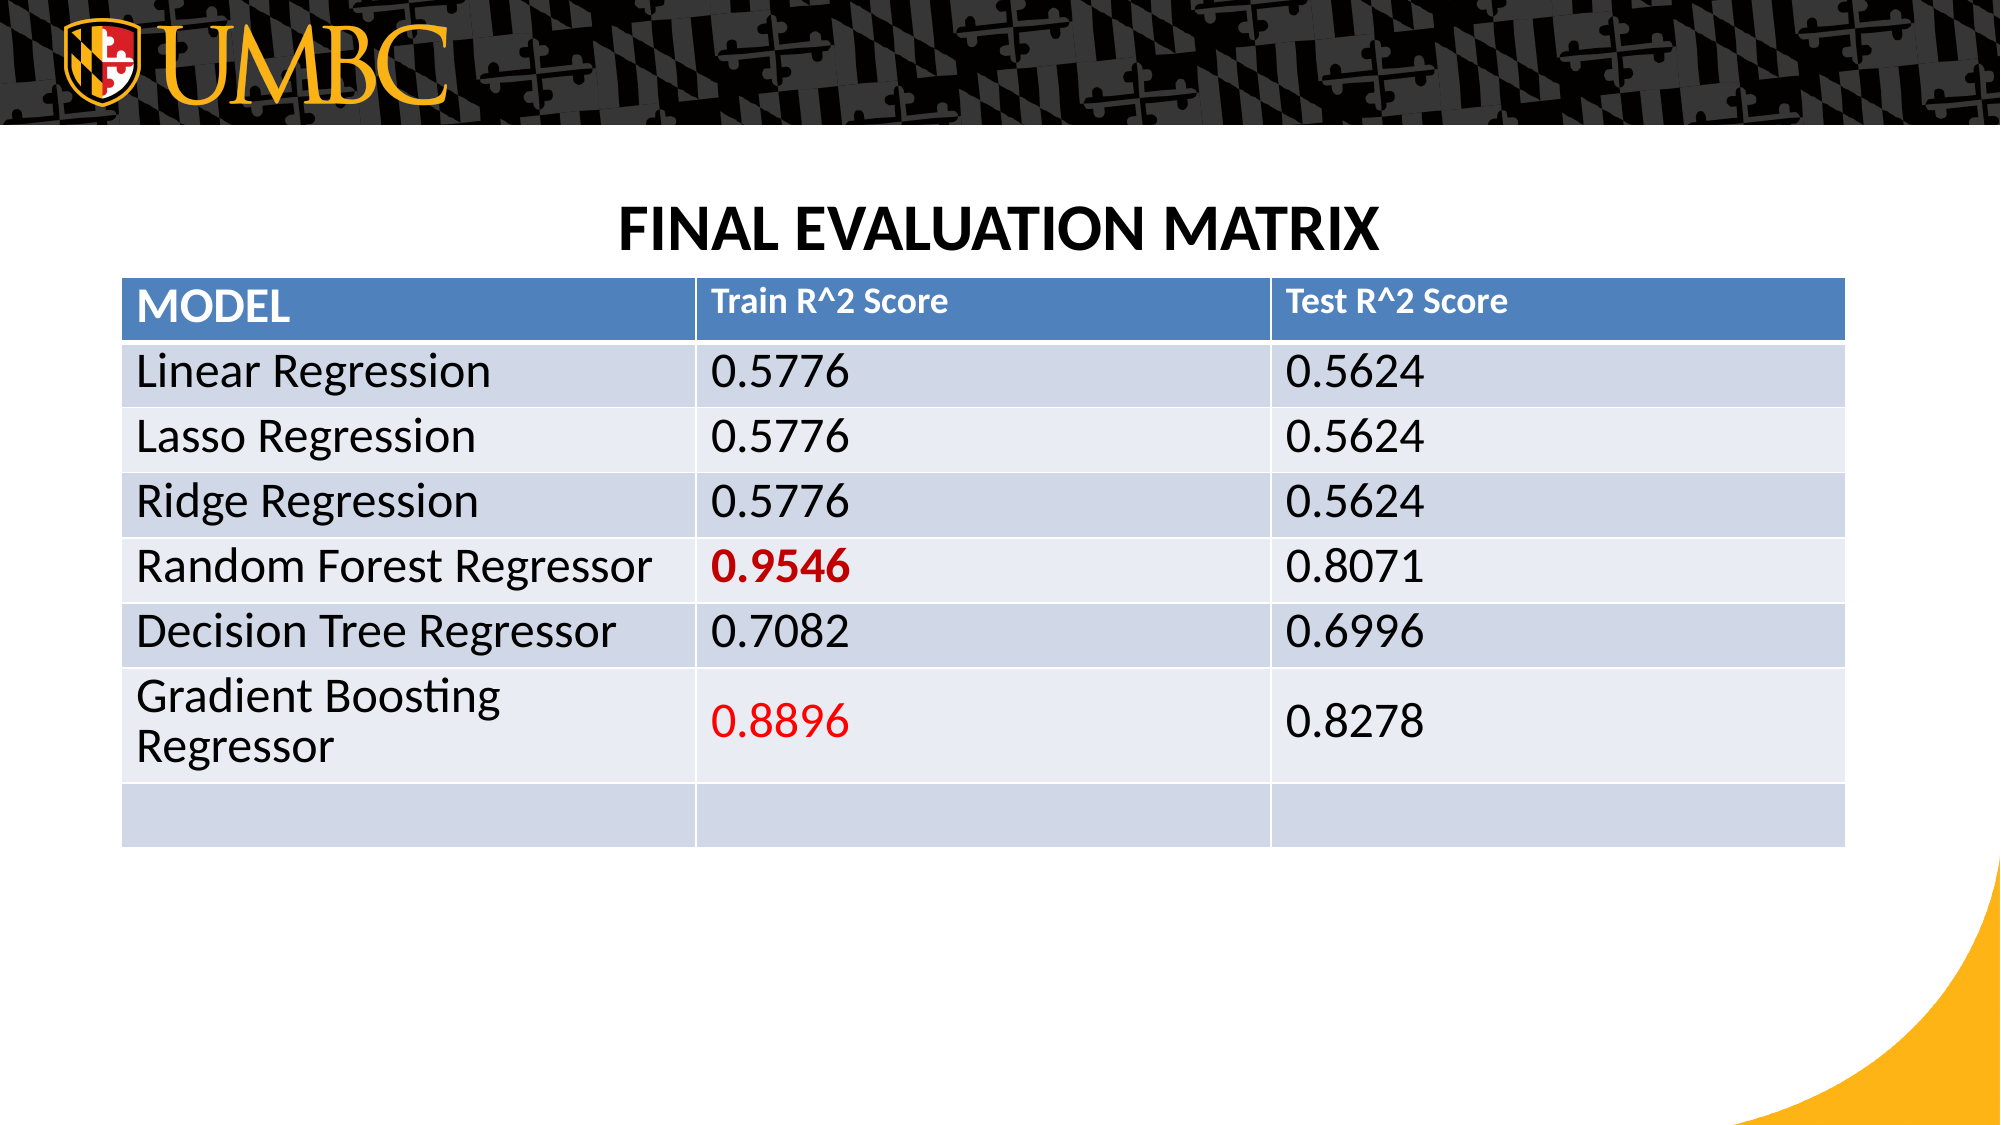

# FINAL EVALUATION MATRIX
| MODEL | Train R^2 Score | Test R^2 Score |
| --- | --- | --- |
| Linear Regression | 0.5776 | 0.5624 |
| Lasso Regression | 0.5776 | 0.5624 |
| Ridge Regression | 0.5776 | 0.5624 |
| Random Forest Regressor | 0.9546 | 0.8071 |
| Decision Tree Regressor | 0.7082 | 0.6996 |
| Gradient Boosting Regressor | 0.8896 | 0.8278 |
|  |  |  |